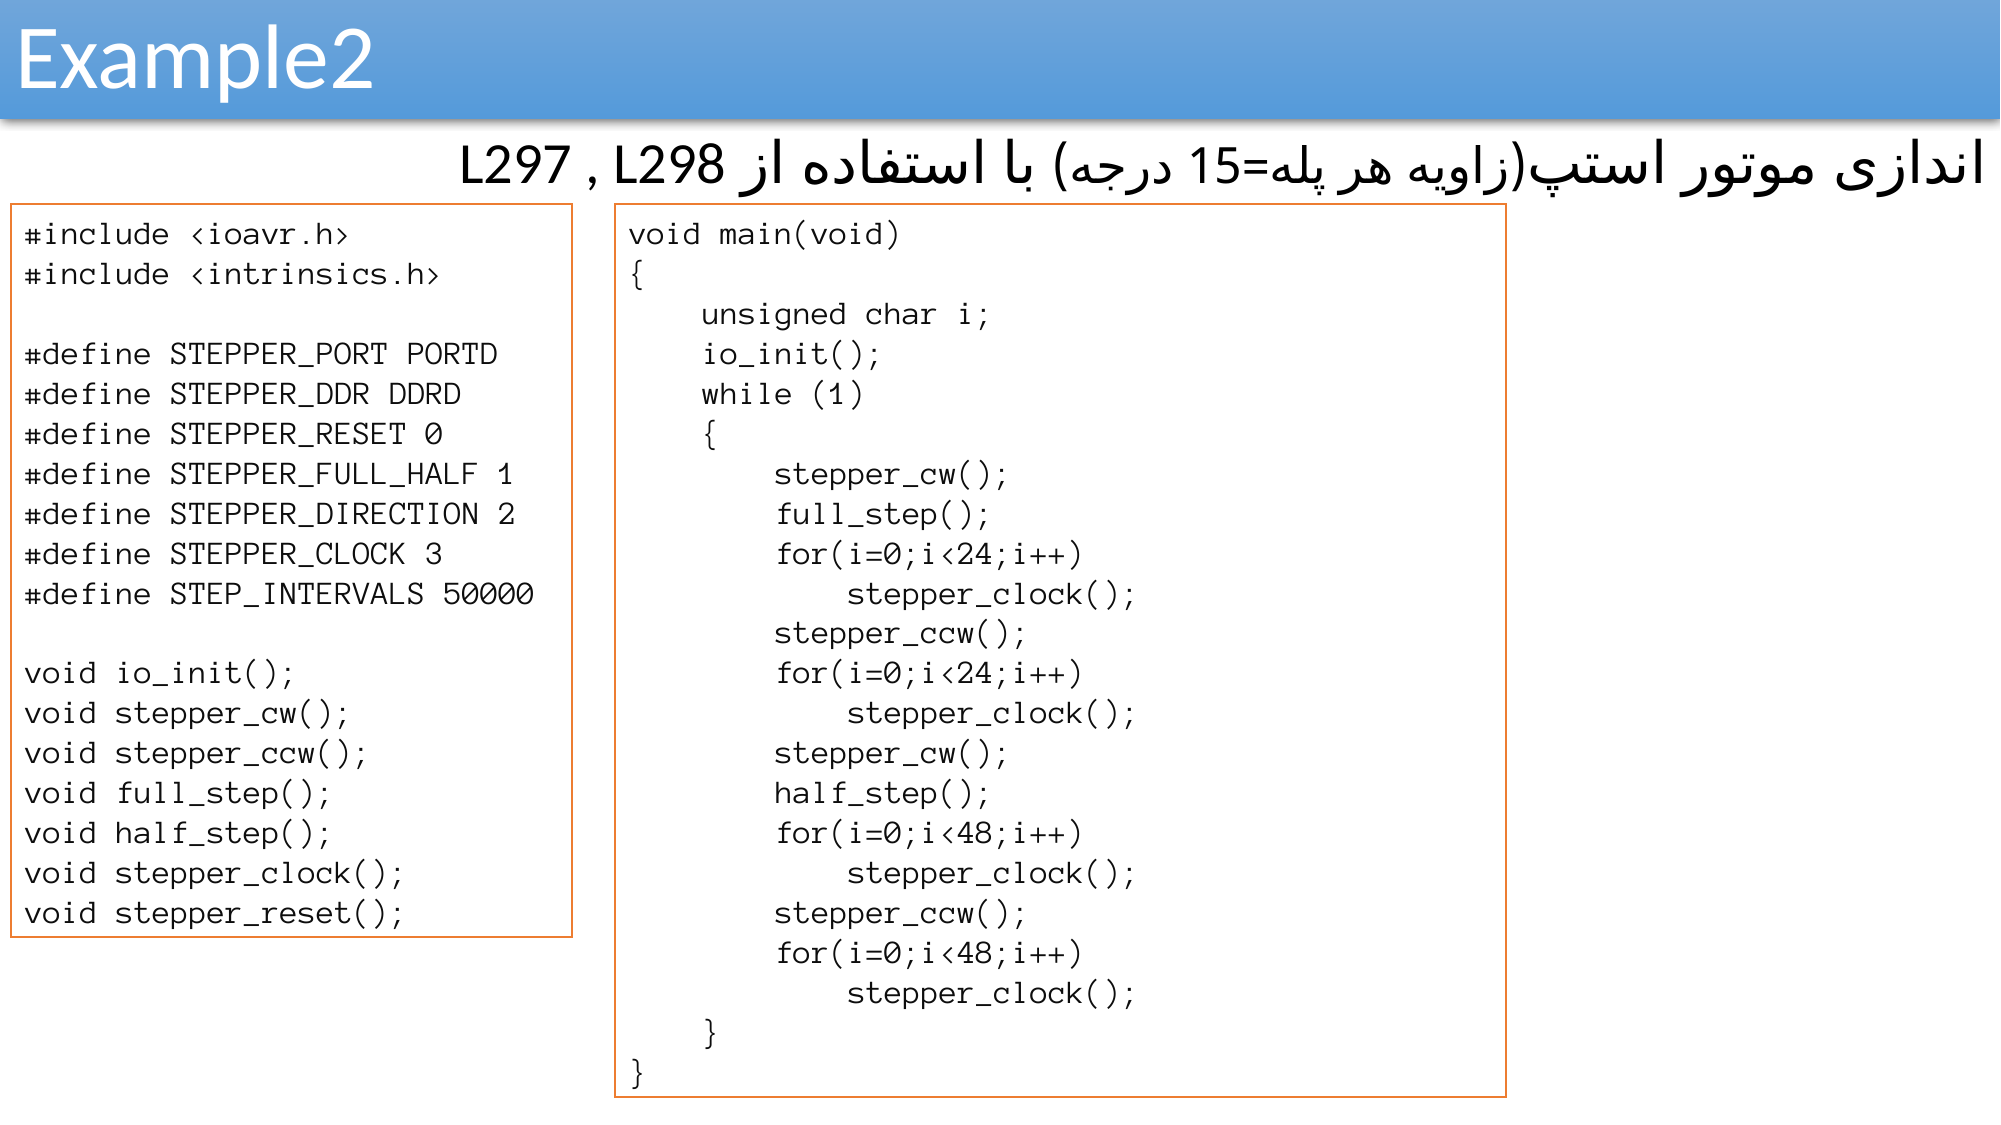

Example2
راه اندازی موتور استپ(زاویه هر پله=15 درجه) با استفاده از L297 , L298
#include <ioavr.h>
#include <intrinsics.h>

#define STEPPER_PORT PORTD
#define STEPPER_DDR DDRD
#define STEPPER_RESET 0
#define STEPPER_FULL_HALF 1
#define STEPPER_DIRECTION 2
#define STEPPER_CLOCK 3
#define STEP_INTERVALS 50000

void io_init();
void stepper_cw();
void stepper_ccw();
void full_step();
void half_step();
void stepper_clock();
void stepper_reset();
void main(void)
{
    unsigned char i;
    io_init();
    while (1)
    {
        stepper_cw();
        full_step();
        for(i=0;i<24;i++)
            stepper_clock();
        stepper_ccw();
        for(i=0;i<24;i++)
            stepper_clock();
        stepper_cw();
        half_step();
        for(i=0;i<48;i++)
            stepper_clock();
        stepper_ccw();
        for(i=0;i<48;i++)
            stepper_clock();
    }
}